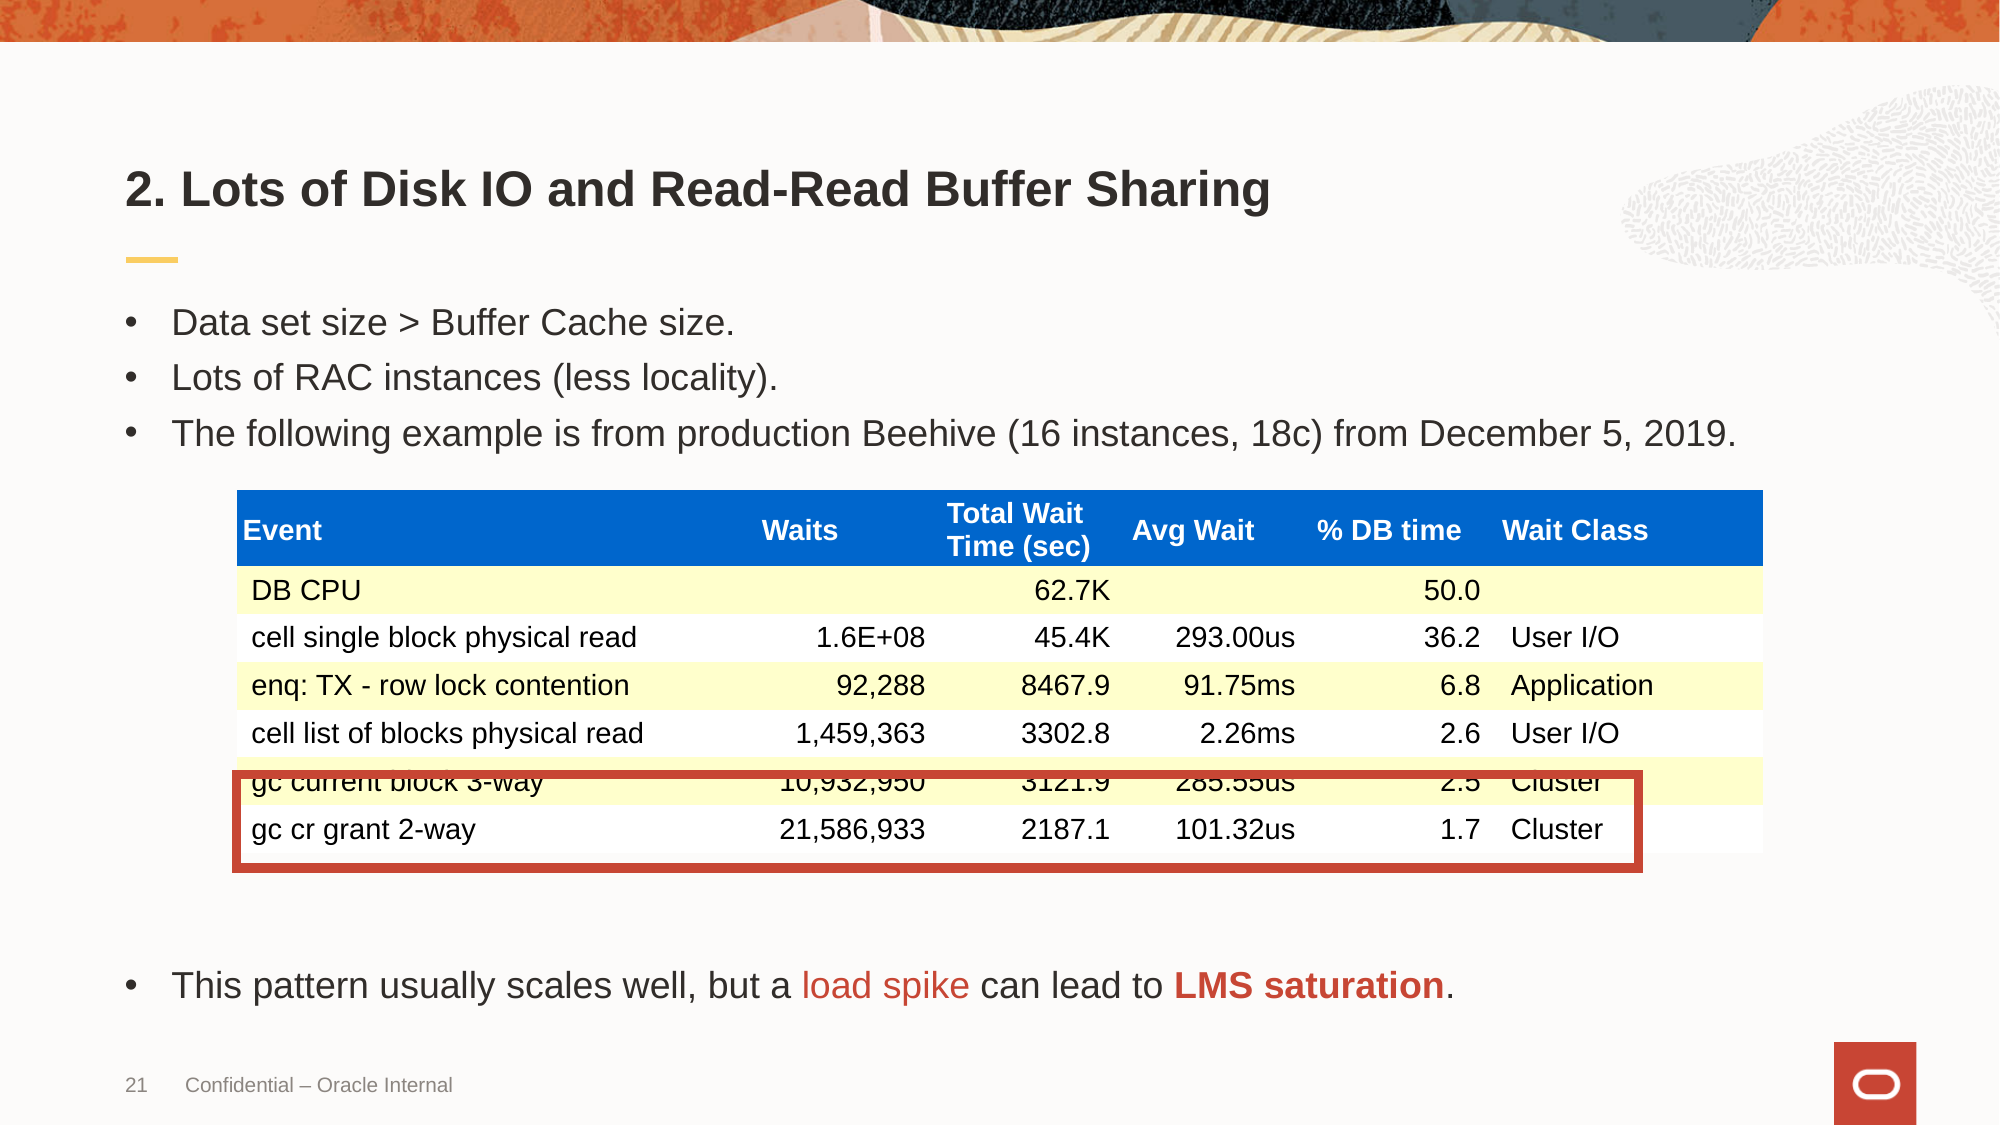

# 2. Lots of Disk IO and Read-Read Buffer Sharing
Data set size > Buffer Cache size.
Lots of RAC instances (less locality).
The following example is from production Beehive (16 instances, 18c) from December 5, 2019.

This pattern usually scales well, but a load spike can lead to LMS saturation.
| Event | Waits | Total Wait Time (sec) | Avg Wait | % DB time | Wait Class |
| --- | --- | --- | --- | --- | --- |
| DB CPU |  | 62.7K |  | 50.0 |  |
| cell single block physical read | 1.6E+08 | 45.4K | 293.00us | 36.2 | User I/O |
| enq: TX - row lock contention | 92,288 | 8467.9 | 91.75ms | 6.8 | Application |
| cell list of blocks physical read | 1,459,363 | 3302.8 | 2.26ms | 2.6 | User I/O |
| gc current block 3-way | 10,932,950 | 3121.9 | 285.55us | 2.5 | Cluster |
| gc cr grant 2-way | 21,586,933 | 2187.1 | 101.32us | 1.7 | Cluster |

21
Confidential – Oracle Internal